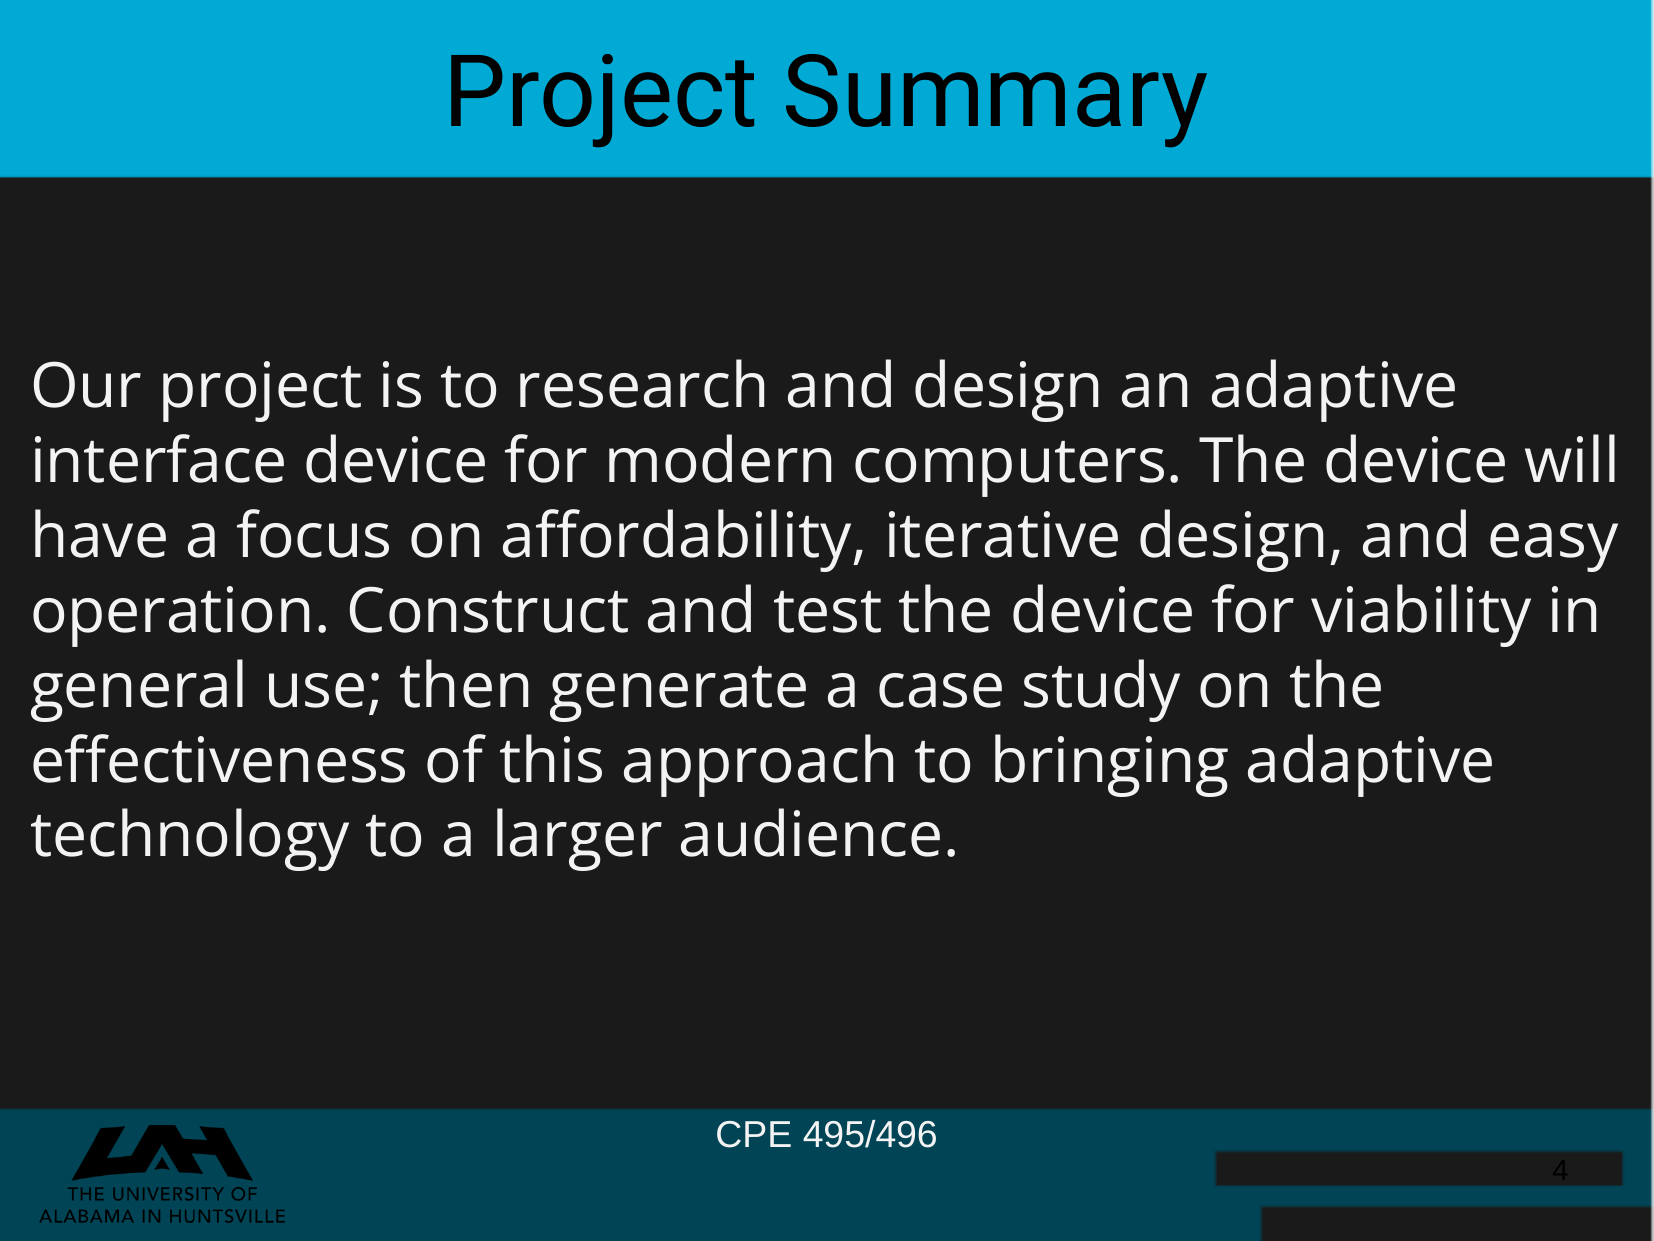

Project Summary

Our project is to research and design an adaptive interface device for modern computers. The device will have a focus on affordability, iterative design, and easy operation. Construct and test the device for viability in general use; then generate a case study on the effectiveness of this approach to bringing adaptive technology to a larger audience.
4